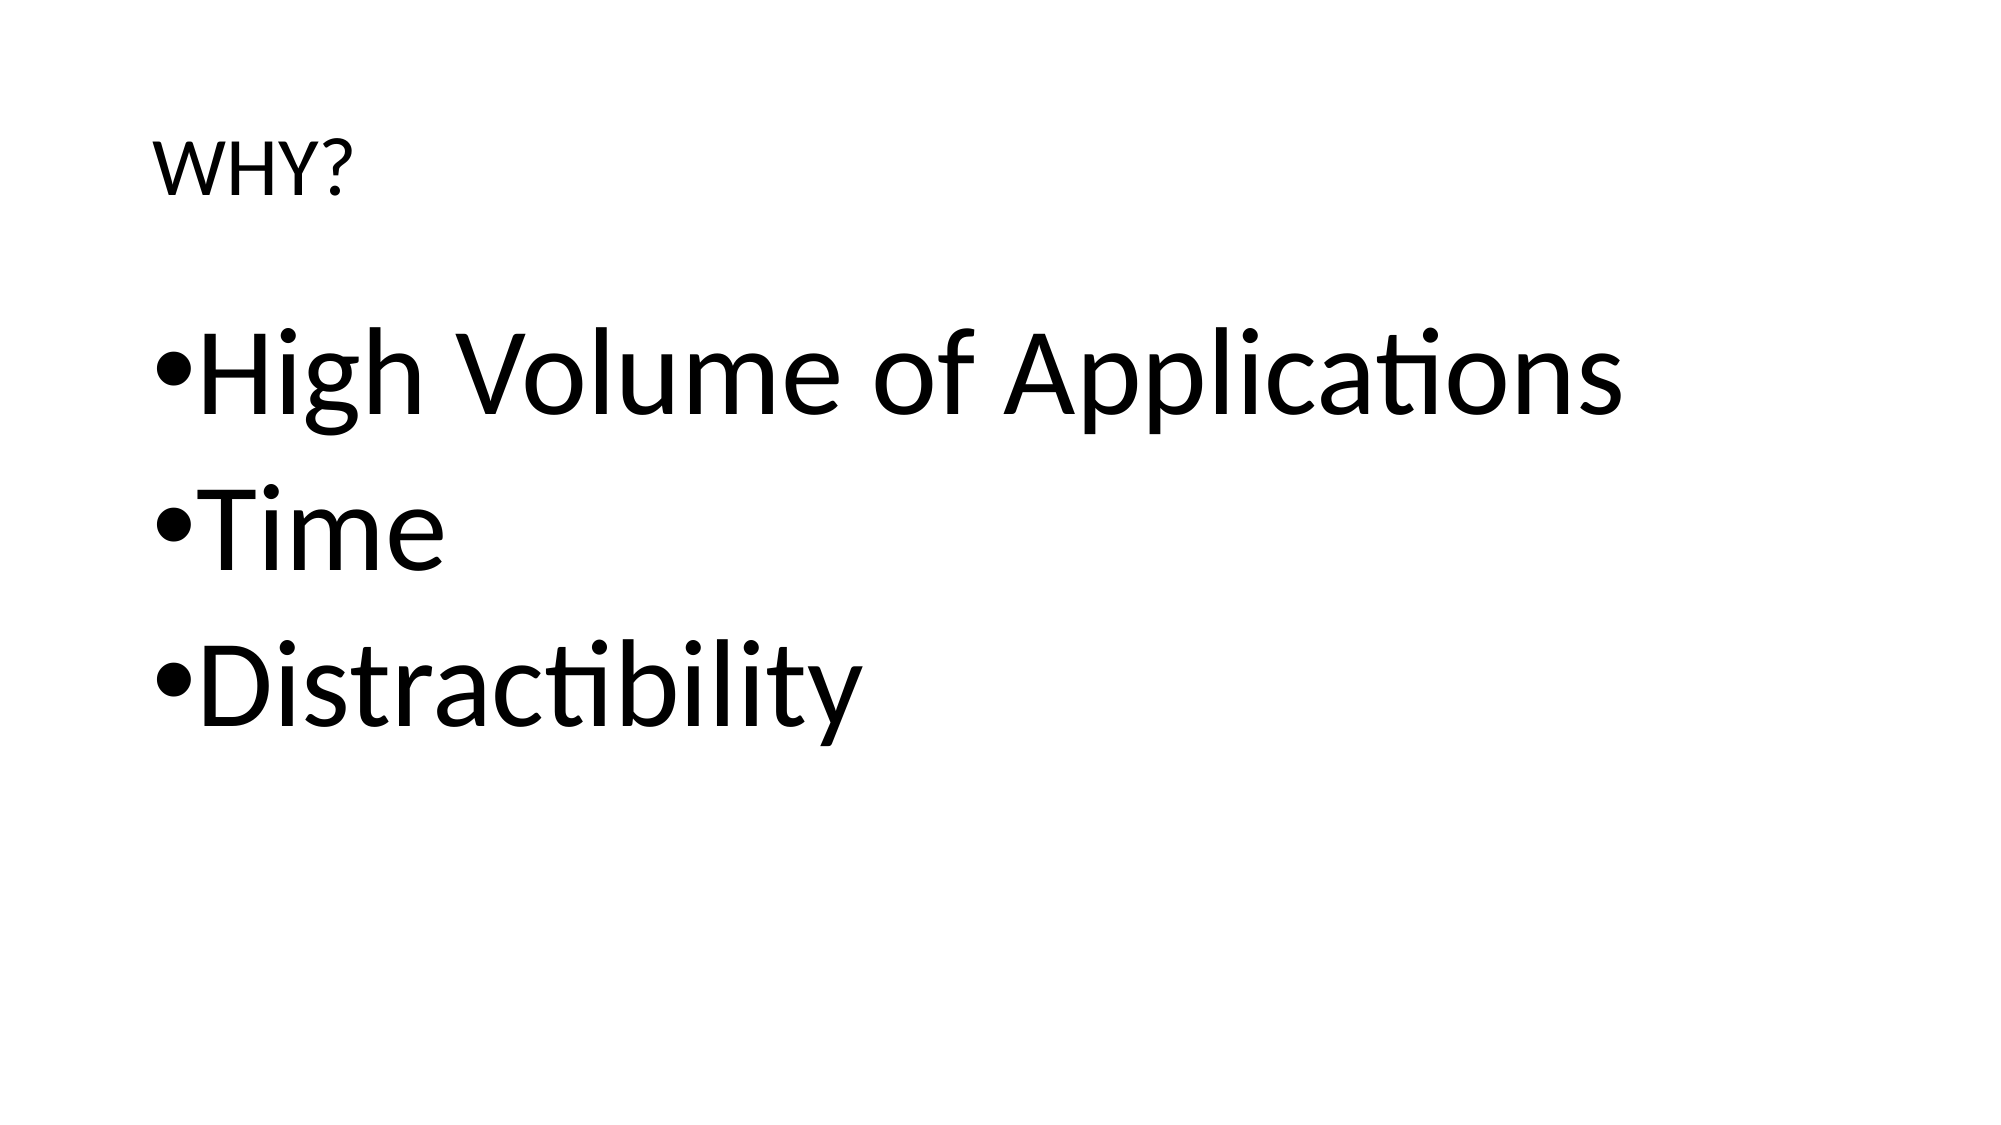

# WHY?
High Volume of Applications
Time
Distractibility